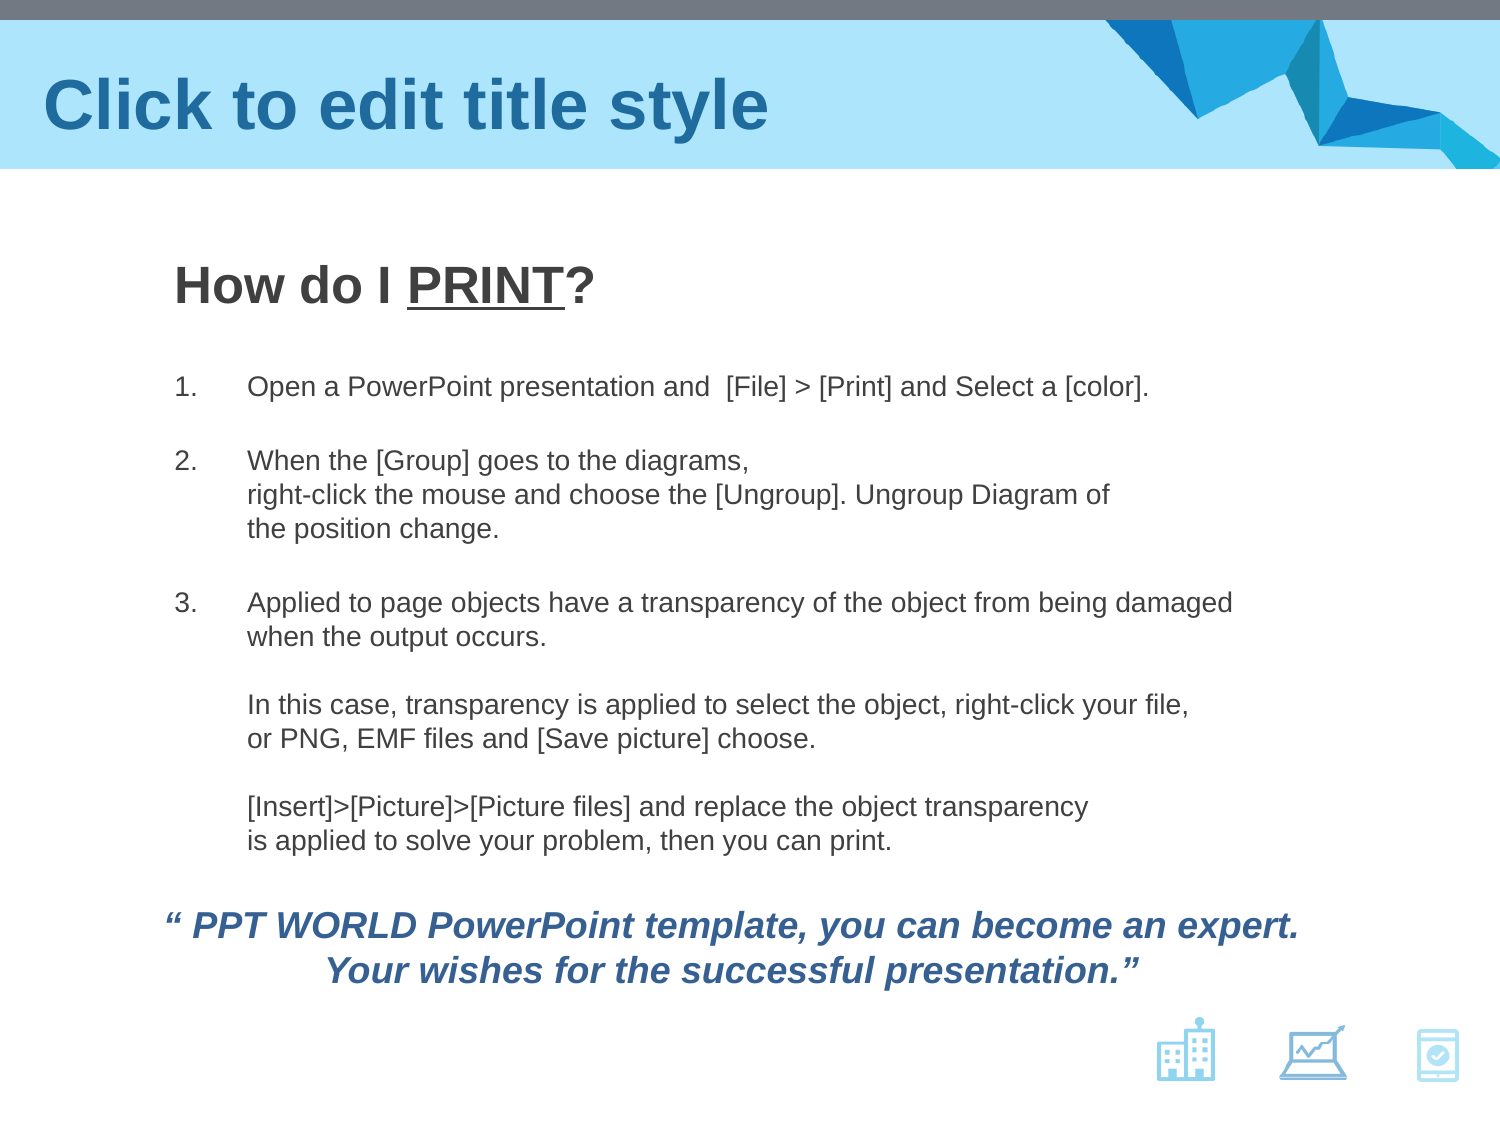

# Click to edit title style
How do I PRINT?
Open a PowerPoint presentation and  [File] > [Print] and Select a [color].
When the [Group] goes to the diagrams,
right-click the mouse and choose the [Ungroup]. Ungroup Diagram of
the position change.
Applied to page objects have a transparency of the object from being damaged
when the output occurs.
In this case, transparency is applied to select the object, right-click your file,
or PNG, EMF files and [Save picture] choose.
[Insert]>[Picture]>[Picture files] and replace the object transparency
is applied to solve your problem, then you can print.

“ PPT WORLD PowerPoint template, you can become an expert.
Your wishes for the successful presentation.”